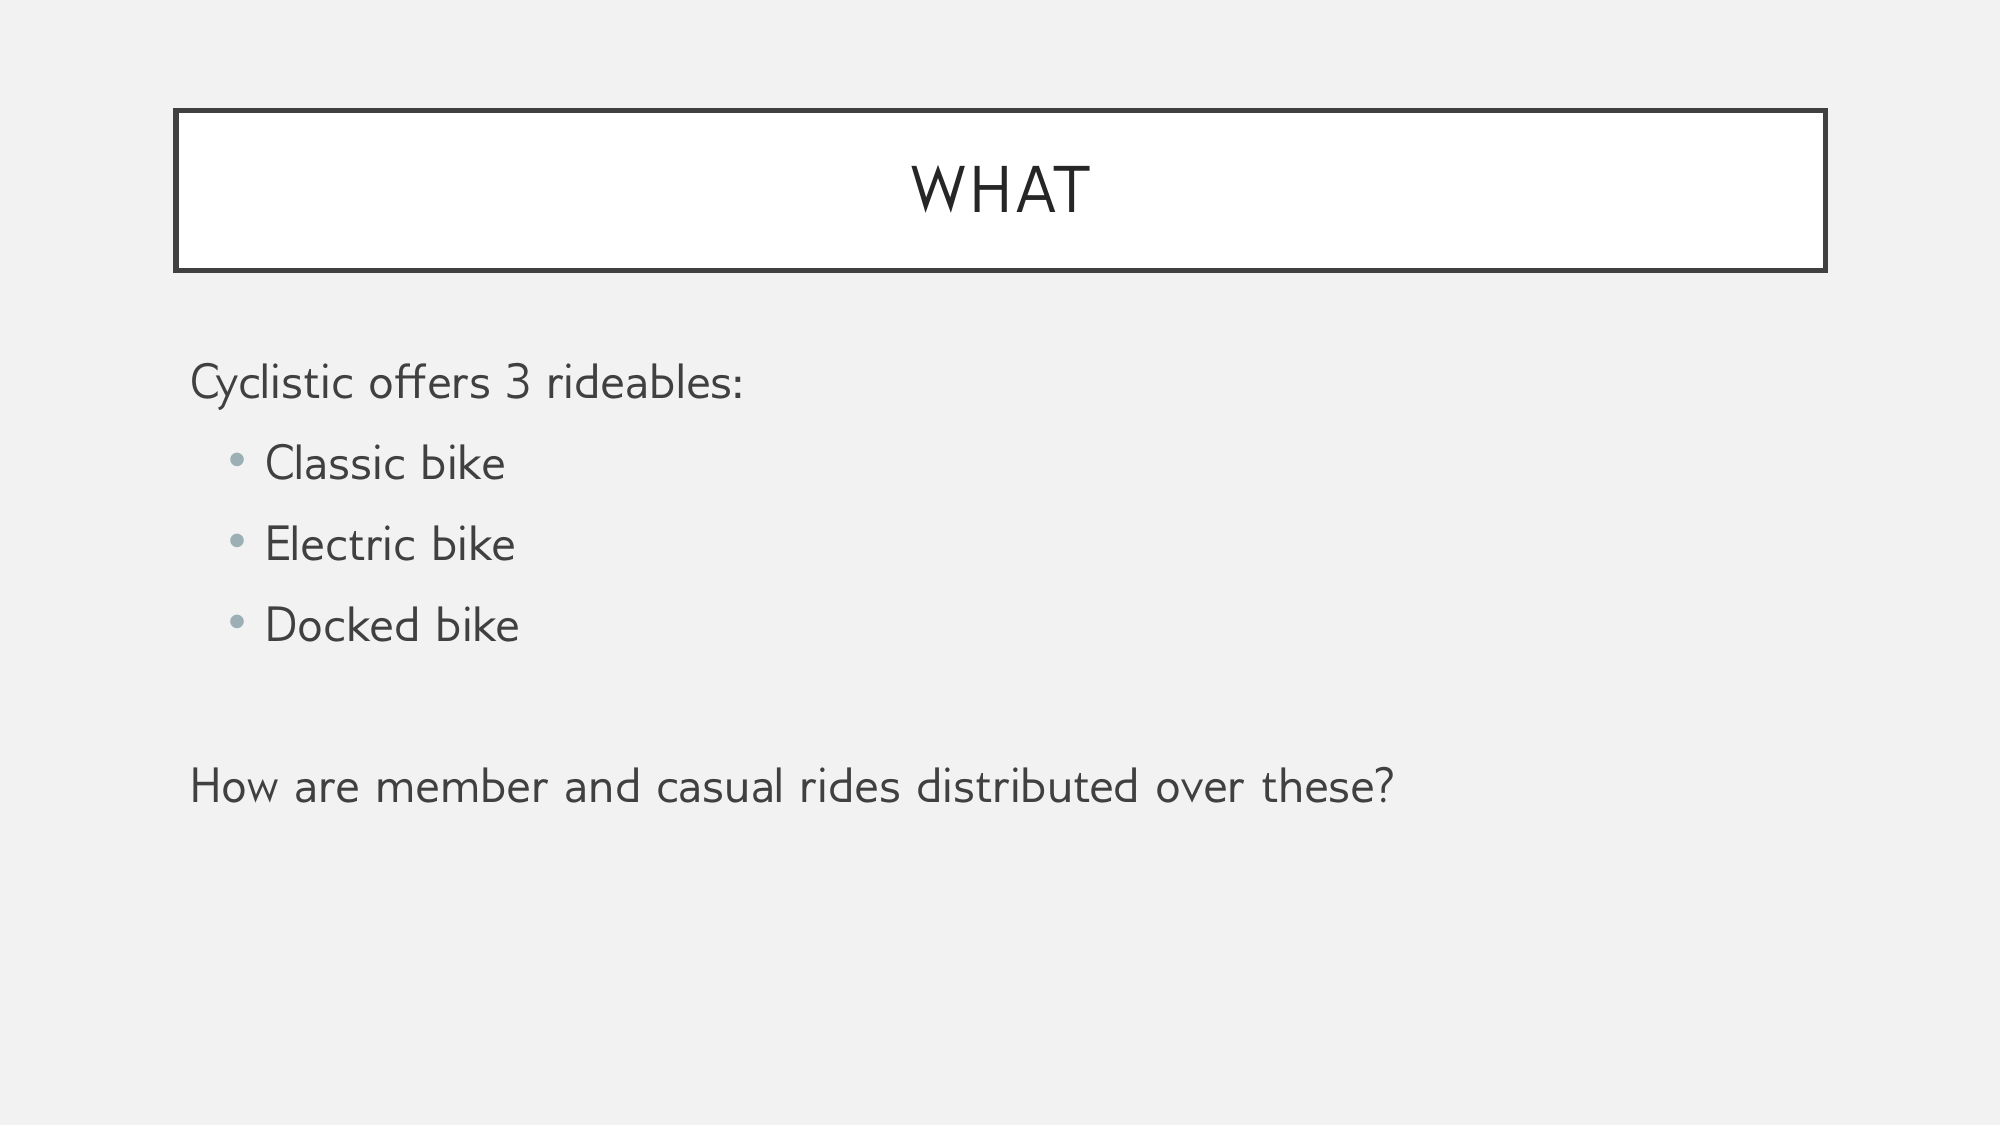

# whAT
Cyclistic offers 3 rideables:
Classic bike
Electric bike
Docked bike

How are member and casual rides distributed over these?